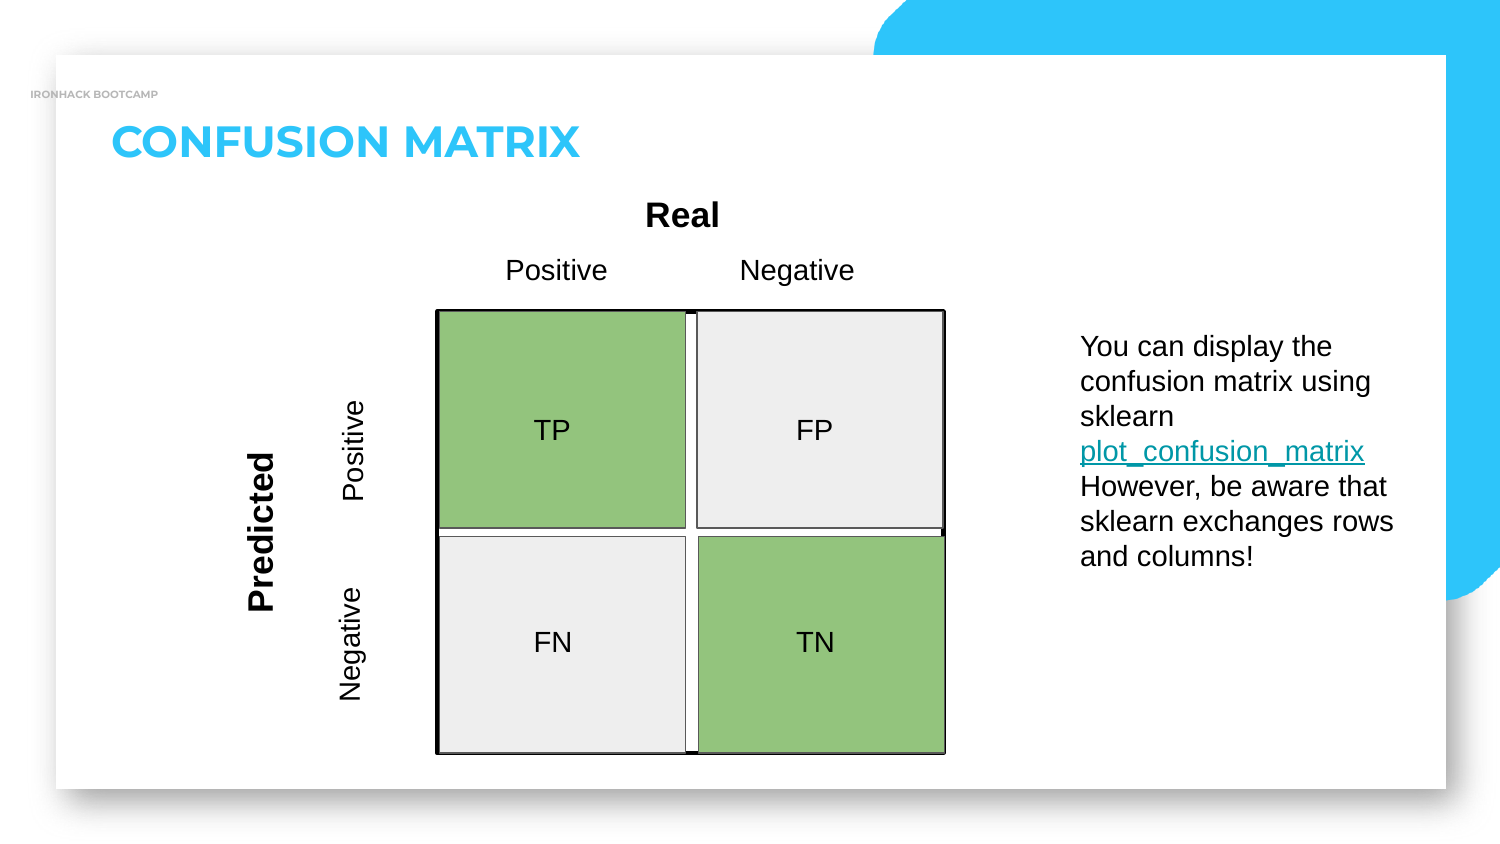

IRONHACK BOOTCAMP
CONFUSION MATRIX
Real
Positive
Negative

TP
FP

FN
TN
You can display the confusion matrix using sklearn plot_confusion_matrix
However, be aware that sklearn exchanges rows and columns!
Positive
Predicted
Negative